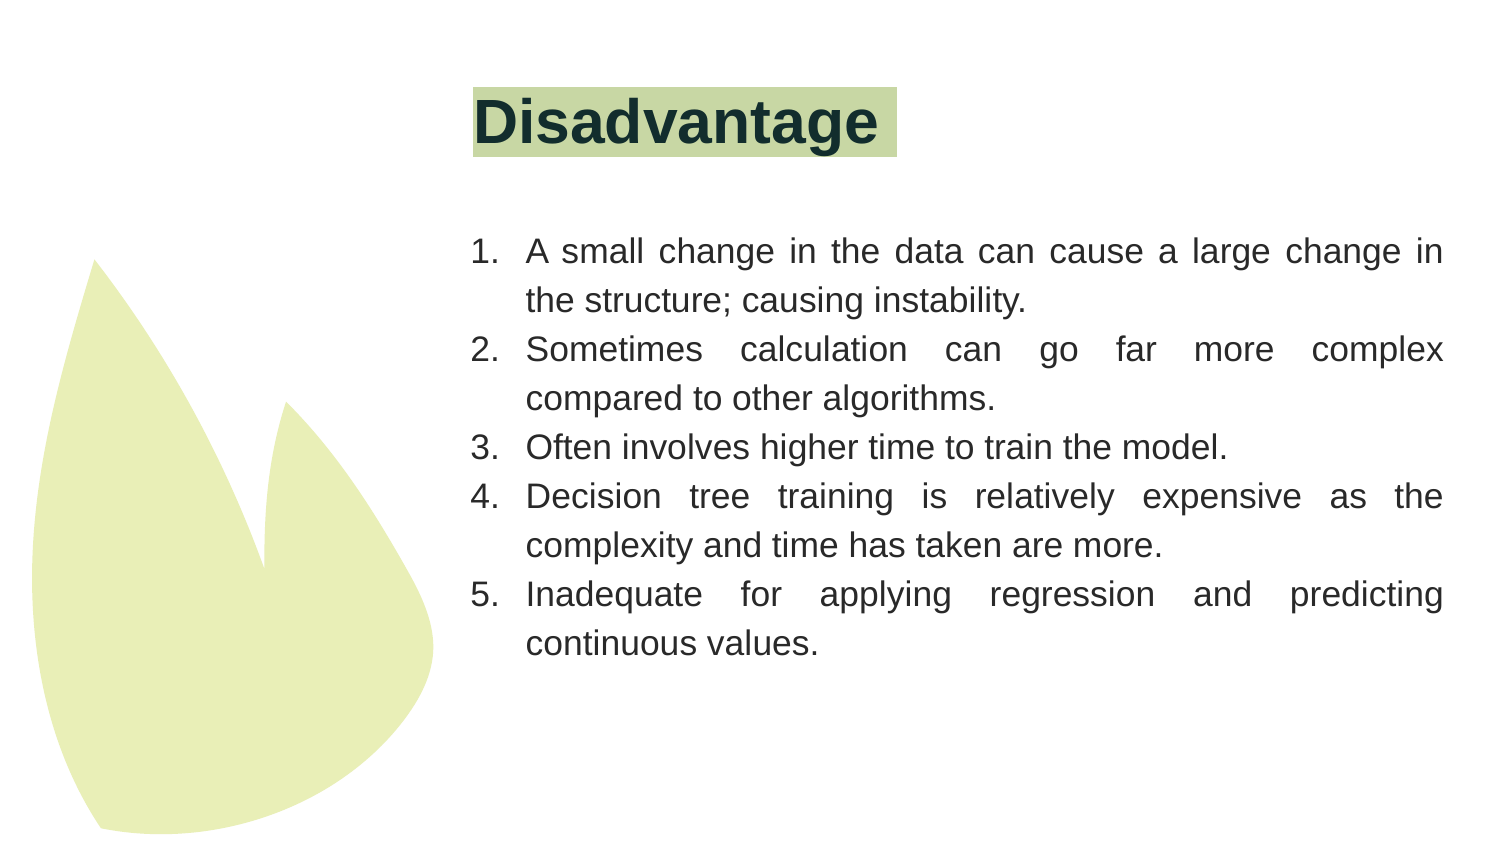

Disadvantage

A small change in the data can cause a large change in the structure; causing instability.
Sometimes calculation can go far more complex compared to other algorithms.
Often involves higher time to train the model.
Decision tree training is relatively expensive as the complexity and time has taken are more.
Inadequate for applying regression and predicting continuous values.